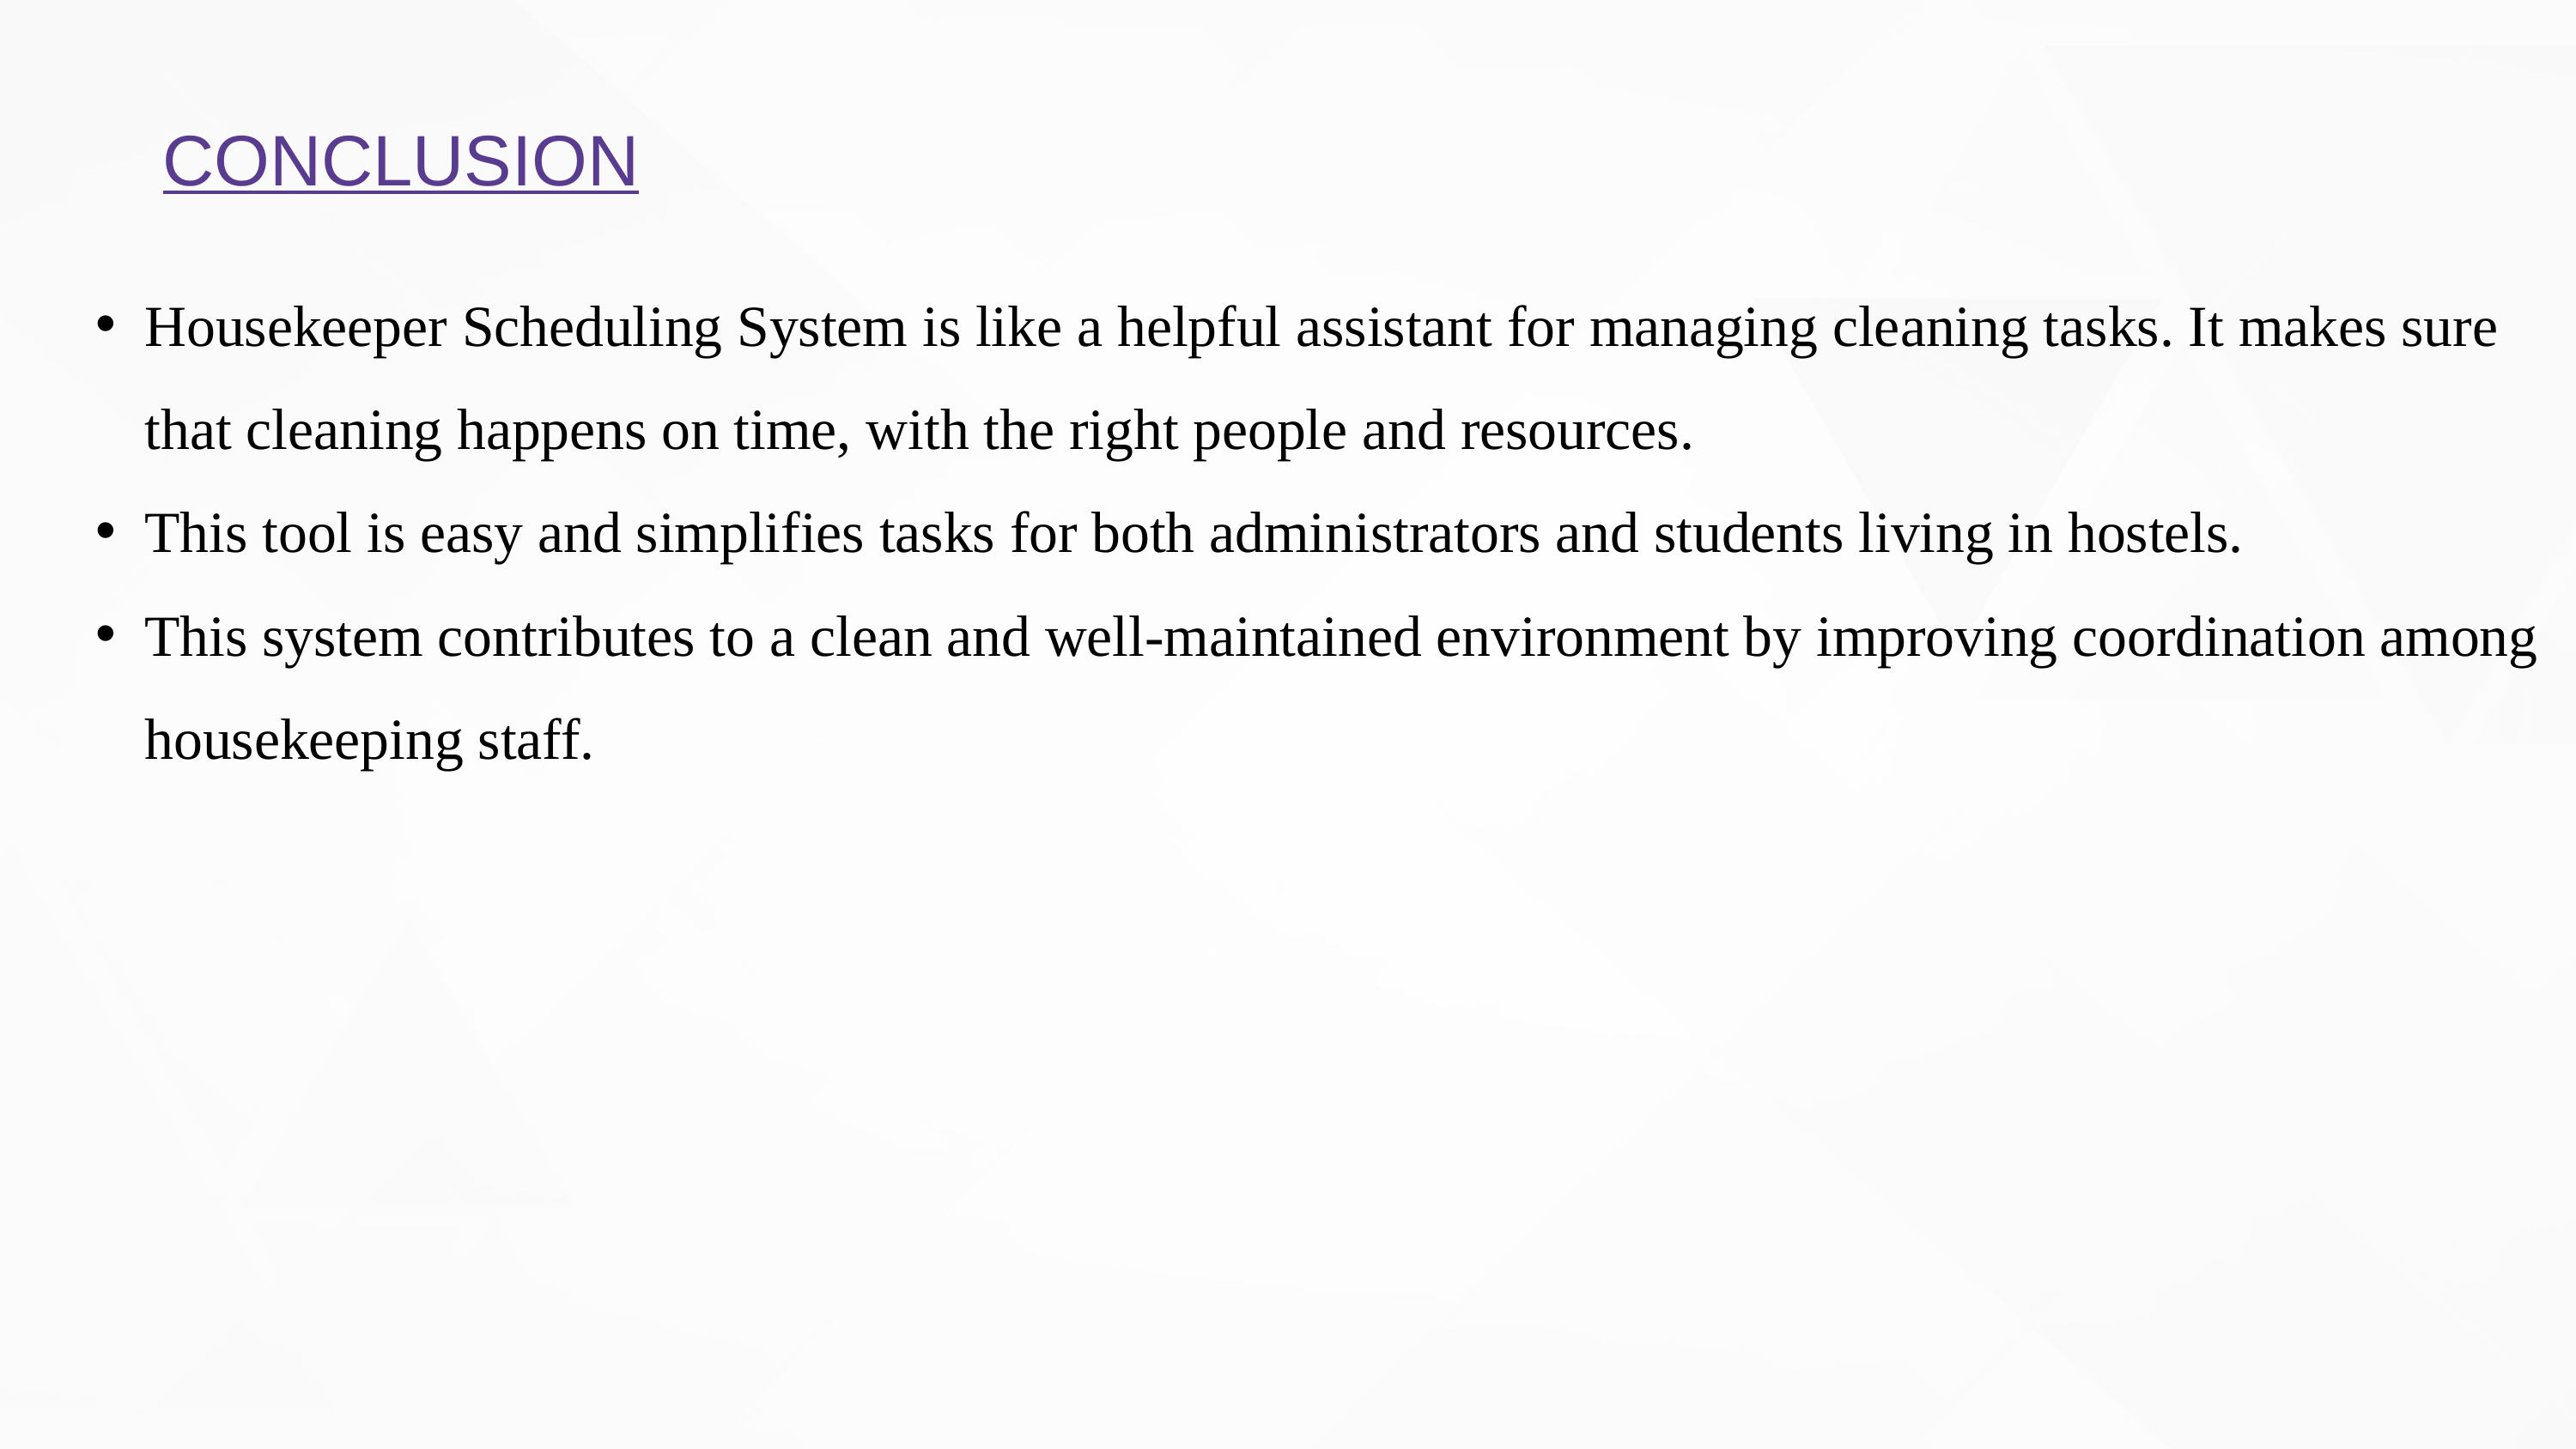

CONCLUSION
Housekeeper Scheduling System is like a helpful assistant for managing cleaning tasks. It makes sure that cleaning happens on time, with the right people and resources.
This tool is easy and simplifies tasks for both administrators and students living in hostels.
This system contributes to a clean and well-maintained environment by improving coordination among housekeeping staff.